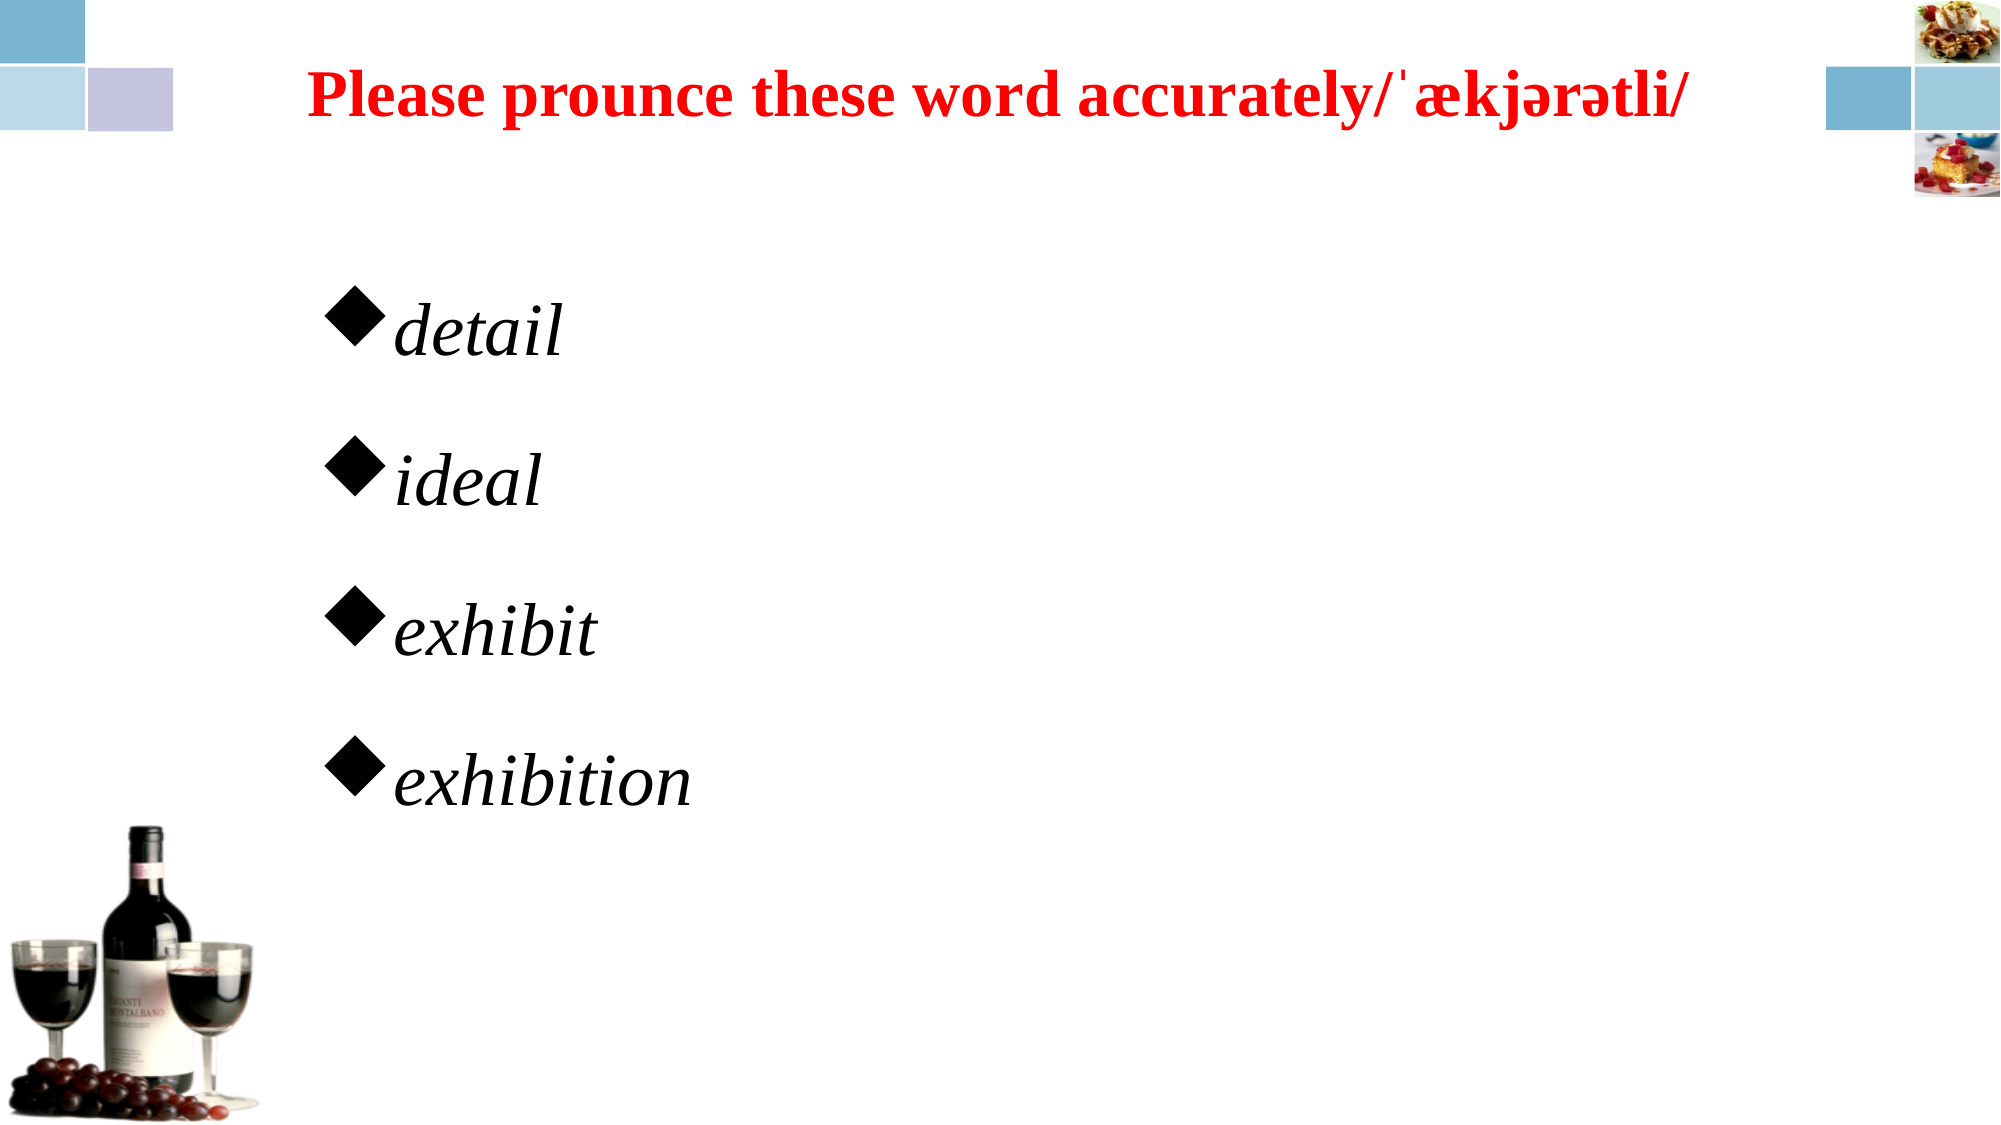

Please prounce these word accurately/ˈækjərətli/
detail
ideal
exhibit
exhibition